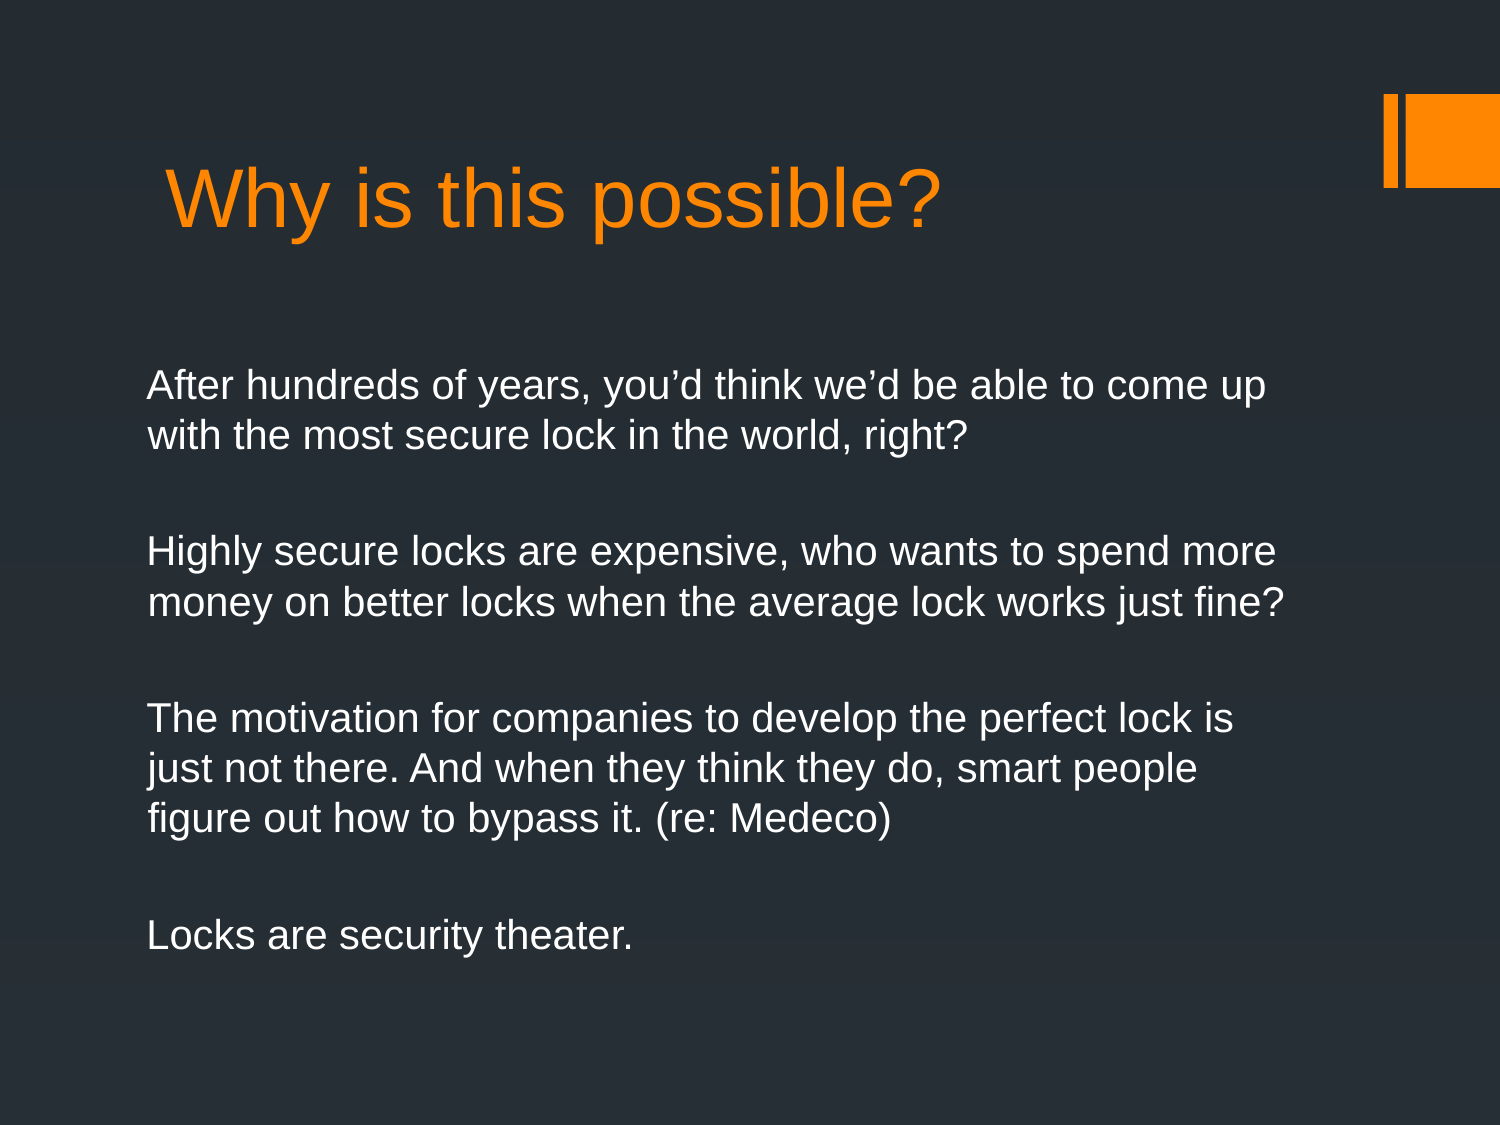

# Why is this possible?
After hundreds of years, you’d think we’d be able to come up with the most secure lock in the world, right?

Highly secure locks are expensive, who wants to spend more money on better locks when the average lock works just fine?

The motivation for companies to develop the perfect lock is just not there. And when they think they do, smart people figure out how to bypass it. (re: Medeco)

Locks are security theater.